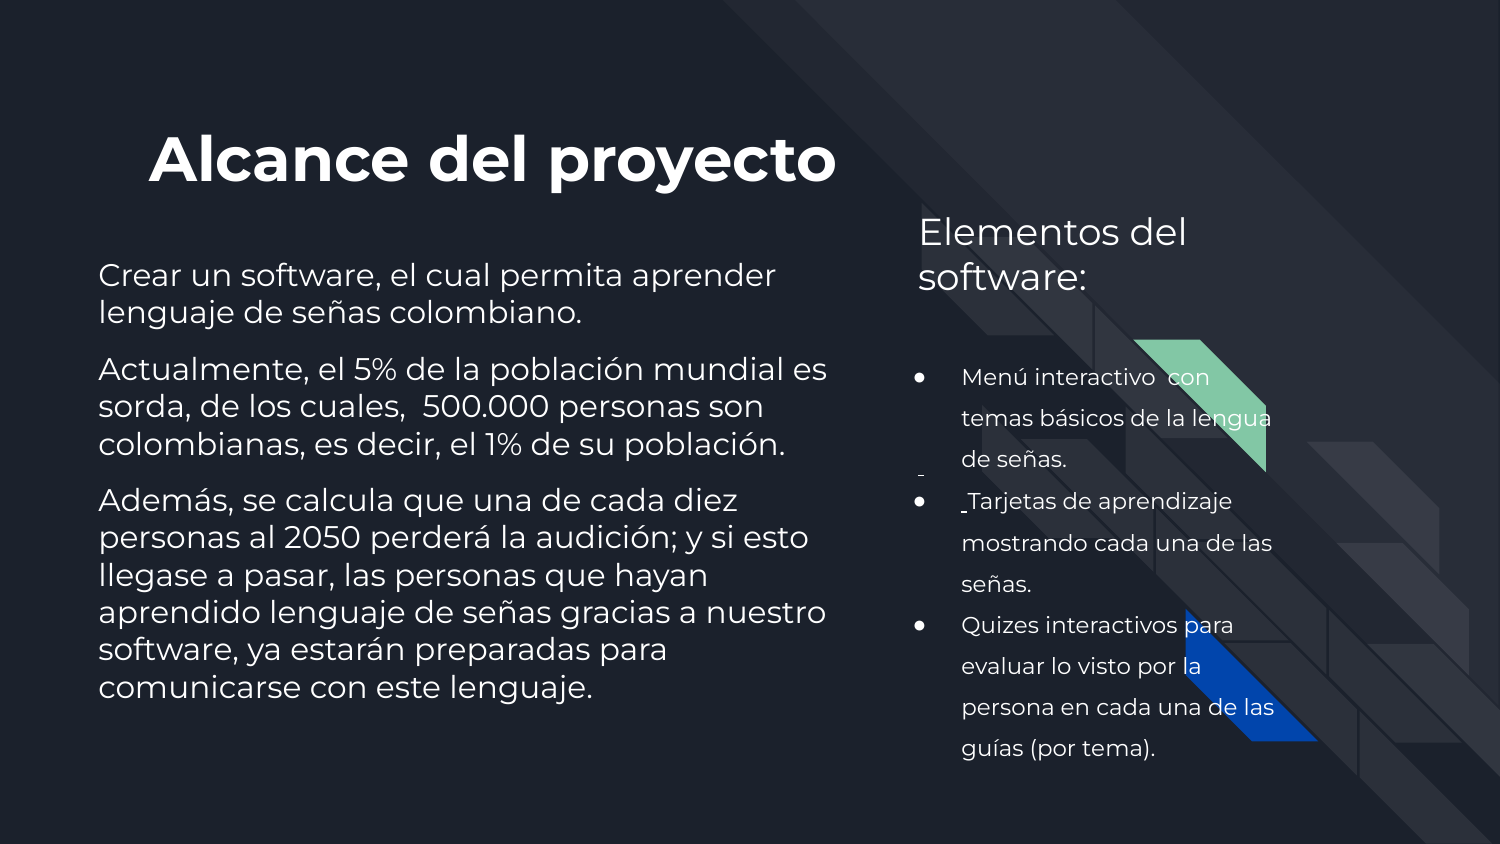

Alcance del proyecto

Elementos del software:

Crear un software, el cual permita aprender lenguaje de señas colombiano.
Actualmente, el 5% de la población mundial es sorda, de los cuales,  500.000 personas son colombianas, es decir, el 1% de su población.
Además, se calcula que una de cada diez personas al 2050 perderá la audición; y si esto llegase a pasar, las personas que hayan aprendido lenguaje de señas gracias a nuestro software, ya estarán preparadas para comunicarse con este lenguaje.
Menú interactivo  con temas básicos de la lengua de señas.
 Tarjetas de aprendizaje mostrando cada una de las señas.
Quizes interactivos para evaluar lo visto por la persona en cada una de las guías (por tema).